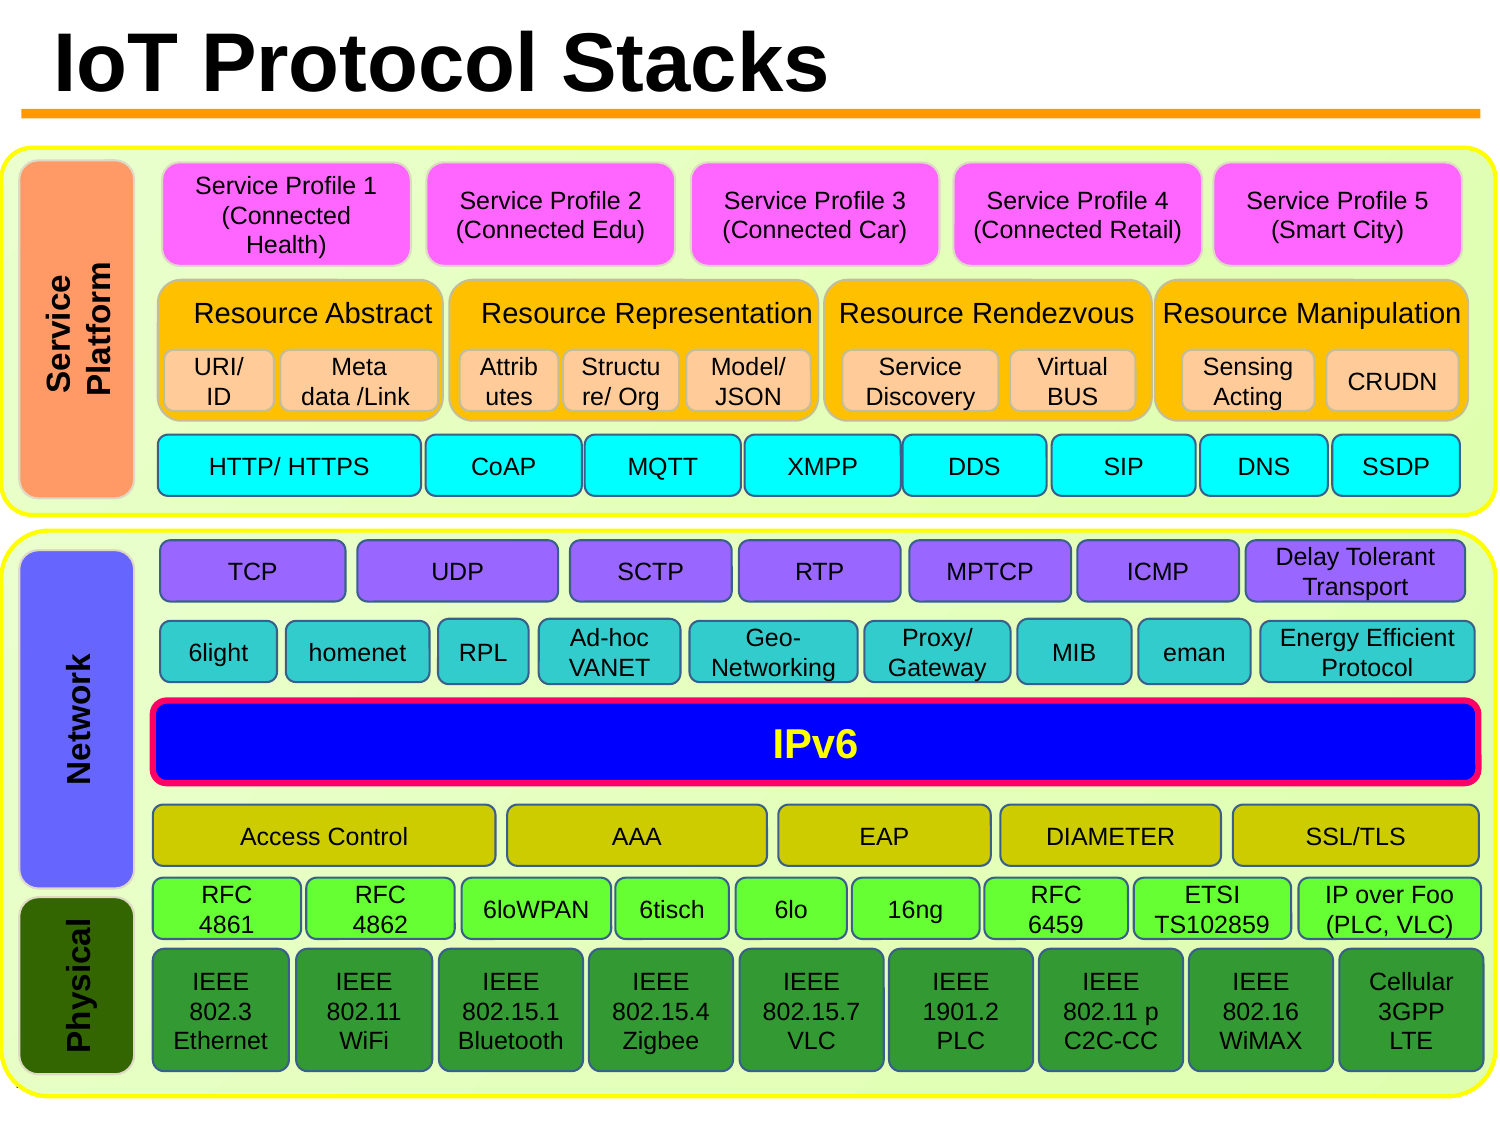

# IoT Protocol Stacks

Service Profile 1
(Connected Health)
Service Profile 2
(Connected Edu)
Service Profile 3
(Connected Car)
Service Profile 4
(Connected Retail)
Service Profile 5
(Smart City)
Service
Platform

Resource Abstract
Resource Representation
Resource Rendezvous
Resource Manipulation
URI/ ID
Meta data /Link
Attributes
Structure/ Org
Model/ JSON
Service Discovery
Virtual BUS
Sensing Acting
CRUDN
HTTP/ HTTPS
CoAP
MQTT
XMPP
DDS
SIP
DNS
SSDP

TCP
UDP
SCTP
RTP
MPTCP
ICMP
Delay Tolerant Transport
RPL
Ad-hoc VANET
MIB
eman
6light
homenet
Geo-Networking
Proxy/ Gateway
Energy Efficient Protocol
Network
IPv6
Access Control
AAA
EAP
DIAMETER
SSL/TLS
RFC 4861
RFC 4862
6loWPAN
6tisch
6lo
16ng
RFC 6459
ETSI TS102859
IP over Foo (PLC, VLC)
Physical
IEEE 802.3 Ethernet
IEEE 802.11 WiFi
IEEE 802.15.1 Bluetooth
IEEE 802.15.4 Zigbee
IEEE 802.15.7 VLC
IEEE 1901.2 PLC
IEEE 802.11 p C2C-CC
IEEE 802.16 WiMAX
Cellular 3GPP LTE
DMC R&D Center ⓒ 2013 SAMSUNG Electronics Co.